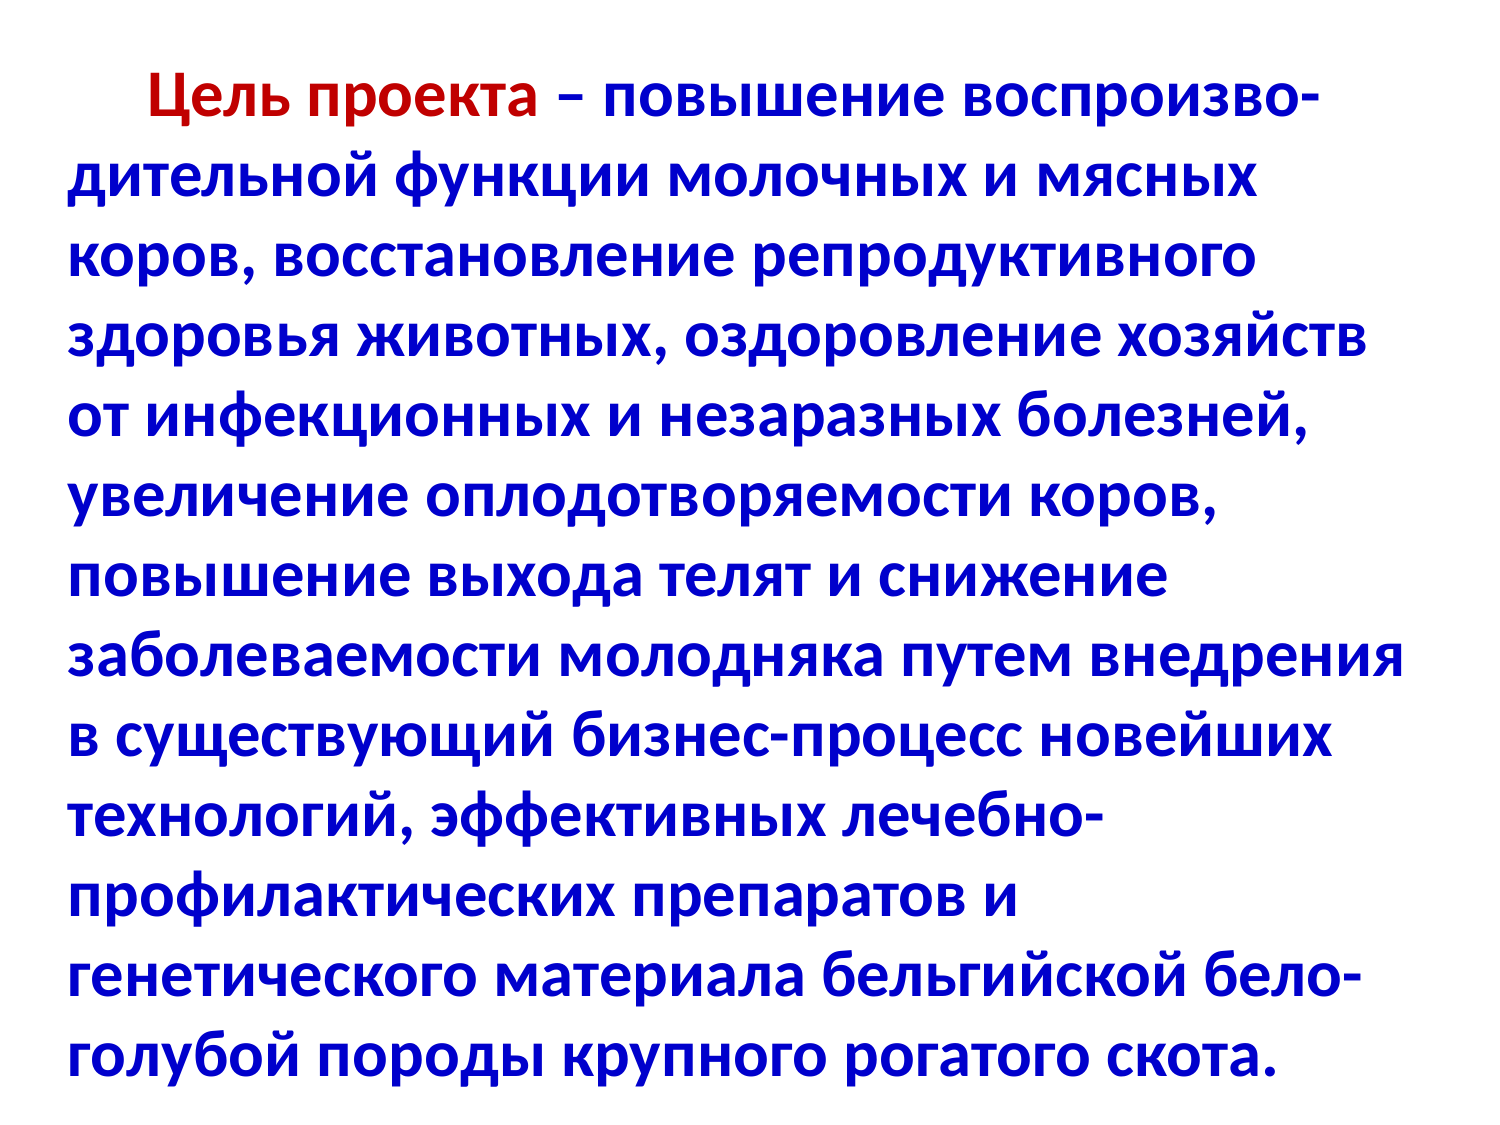

Цель проекта – повышение воспроизво-дительной функции молочных и мясных коров, восстановление репродуктивного здоровья животных, оздоровление хозяйств от инфекционных и незаразных болезней, увеличение оплодотворяемости коров, повышение выхода телят и снижение заболеваемости молодняка путем внедрения в существующий бизнес-процесс новейших технологий, эффективных лечебно-профилактических препаратов и генетического материала бельгийской бело-голубой породы крупного рогатого скота.